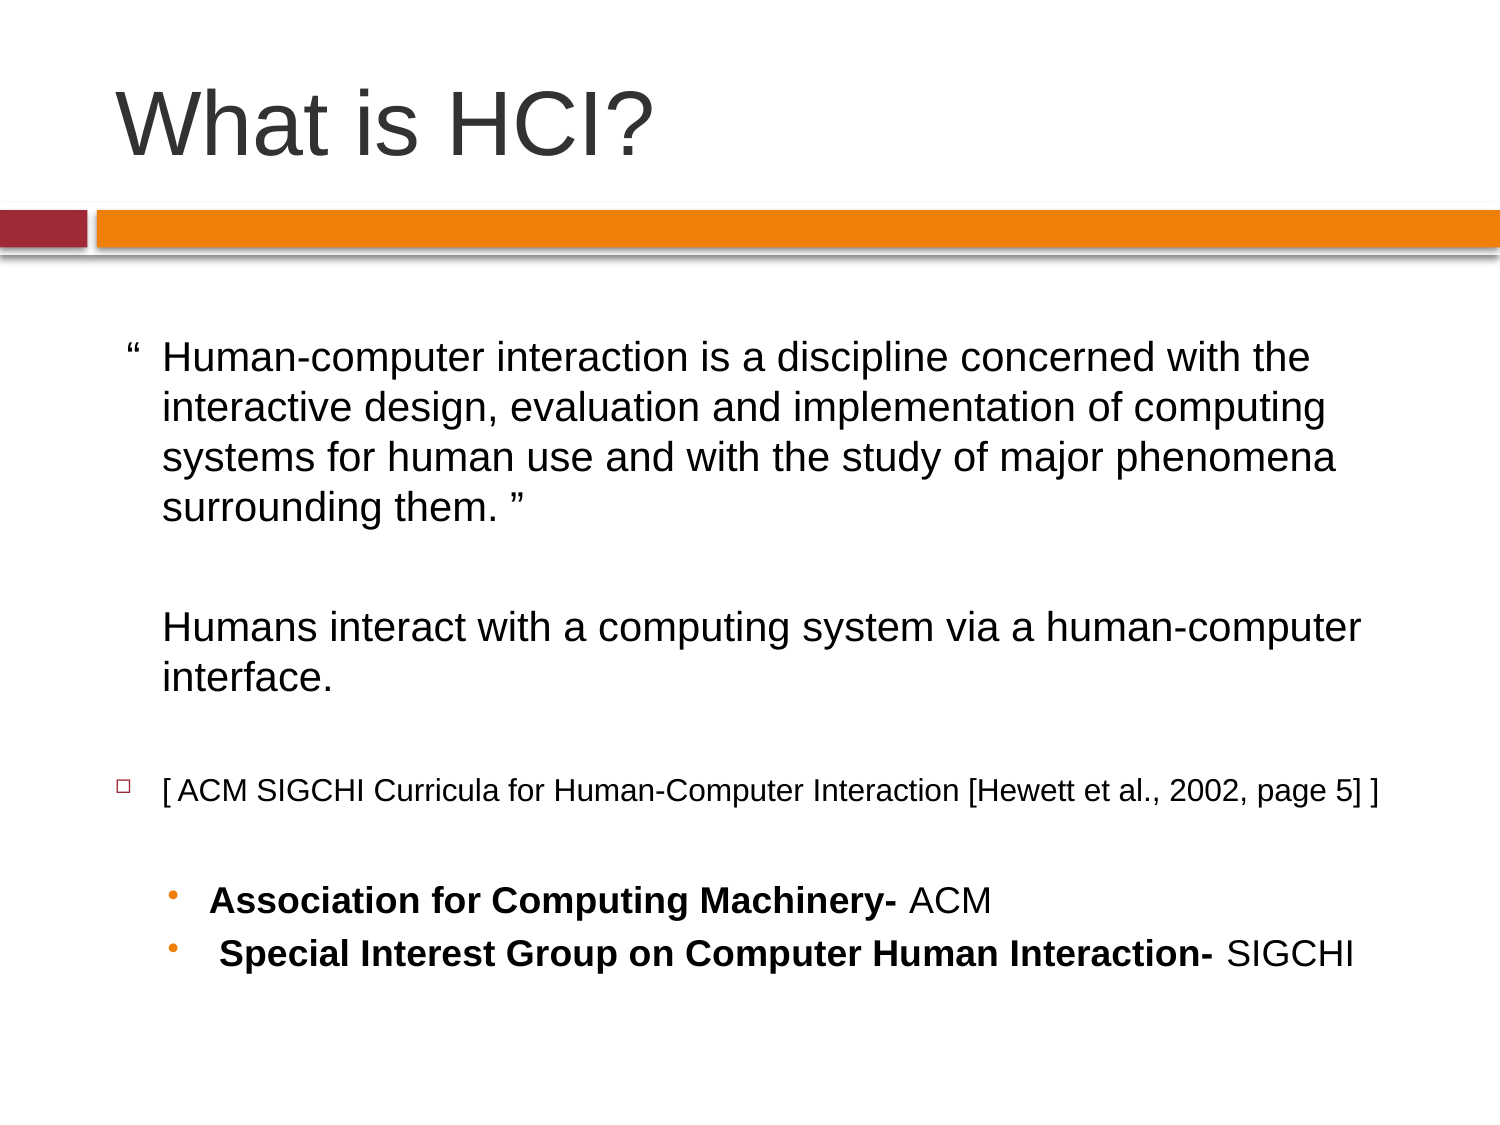

# What is HCI?

 “ 	Human-computer interaction is a discipline concerned with the interactive design, evaluation and implementation of computing systems for human use and with the study of major phenomena surrounding them. ”

	Humans interact with a computing system via a human-computer interface.

[ ACM SIGCHI Curricula for Human-Computer Interaction [Hewett et al., 2002, page 5] ]

Association for Computing Machinery- ACM
 Special Interest Group on Computer Human Interaction- SIGCHI